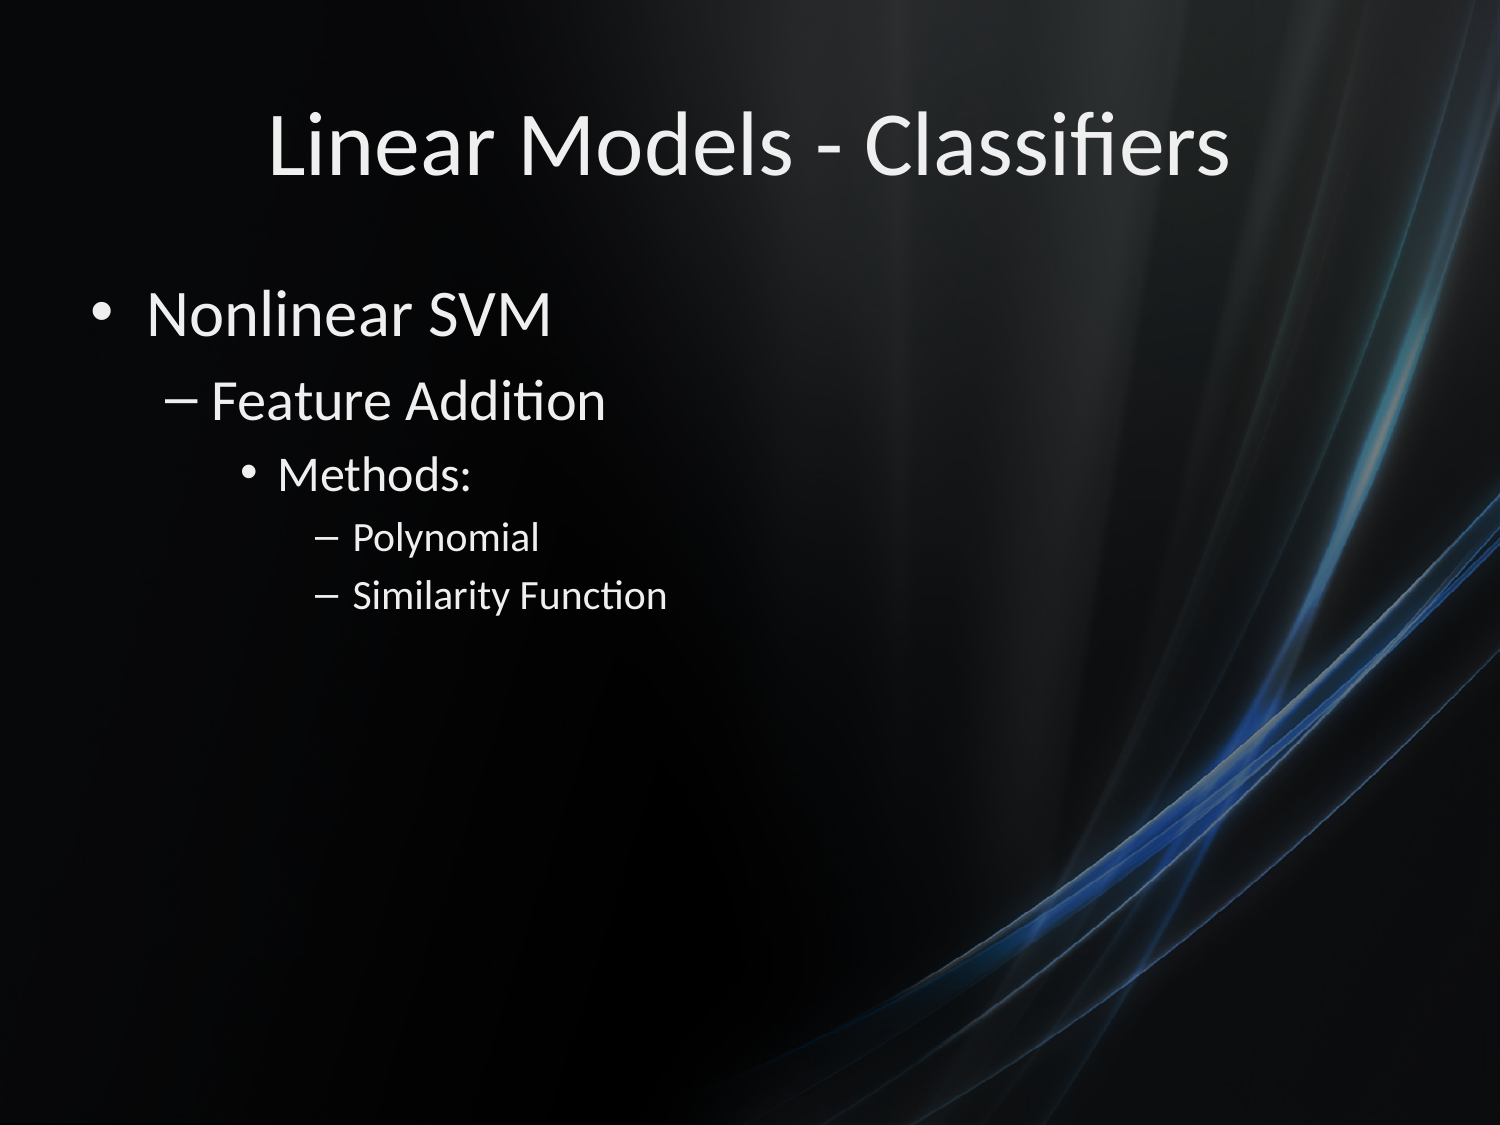

# Linear Models - Classifiers
Nonlinear SVM
Feature Addition
Methods:
Polynomial
Similarity Function